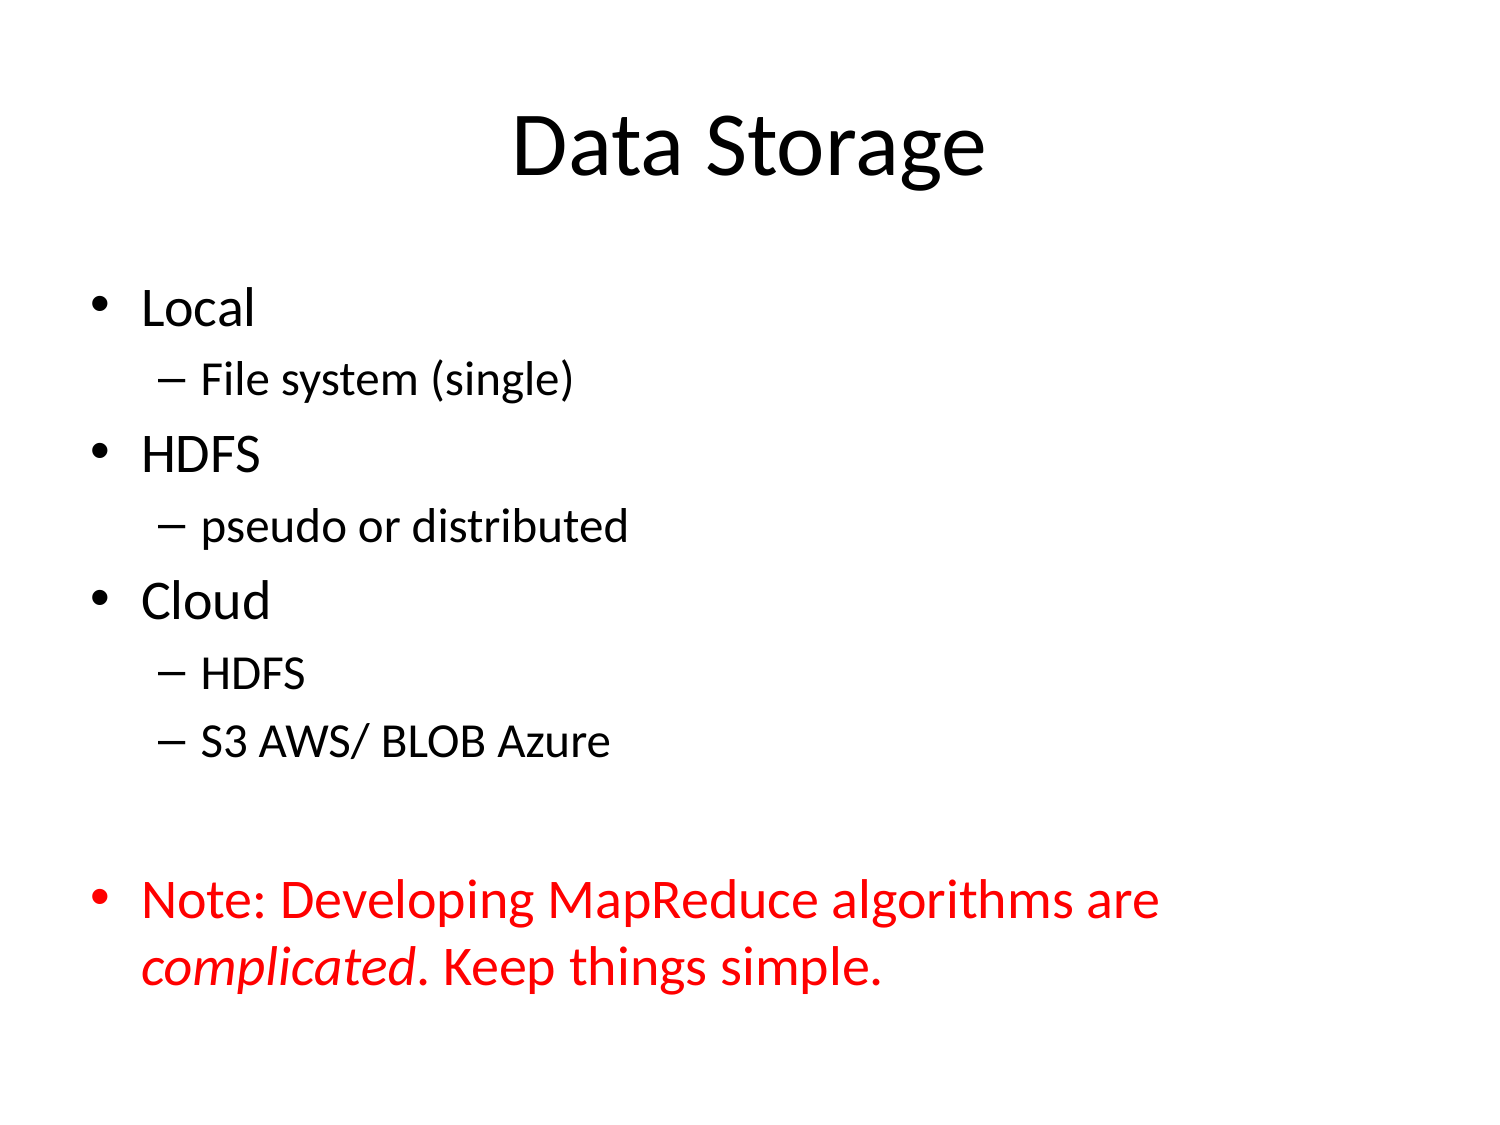

# Data Storage
Local
File system (single)
HDFS
pseudo or distributed
Cloud
HDFS
S3 AWS/ BLOB Azure

Note: Developing MapReduce algorithms are complicated. Keep things simple.